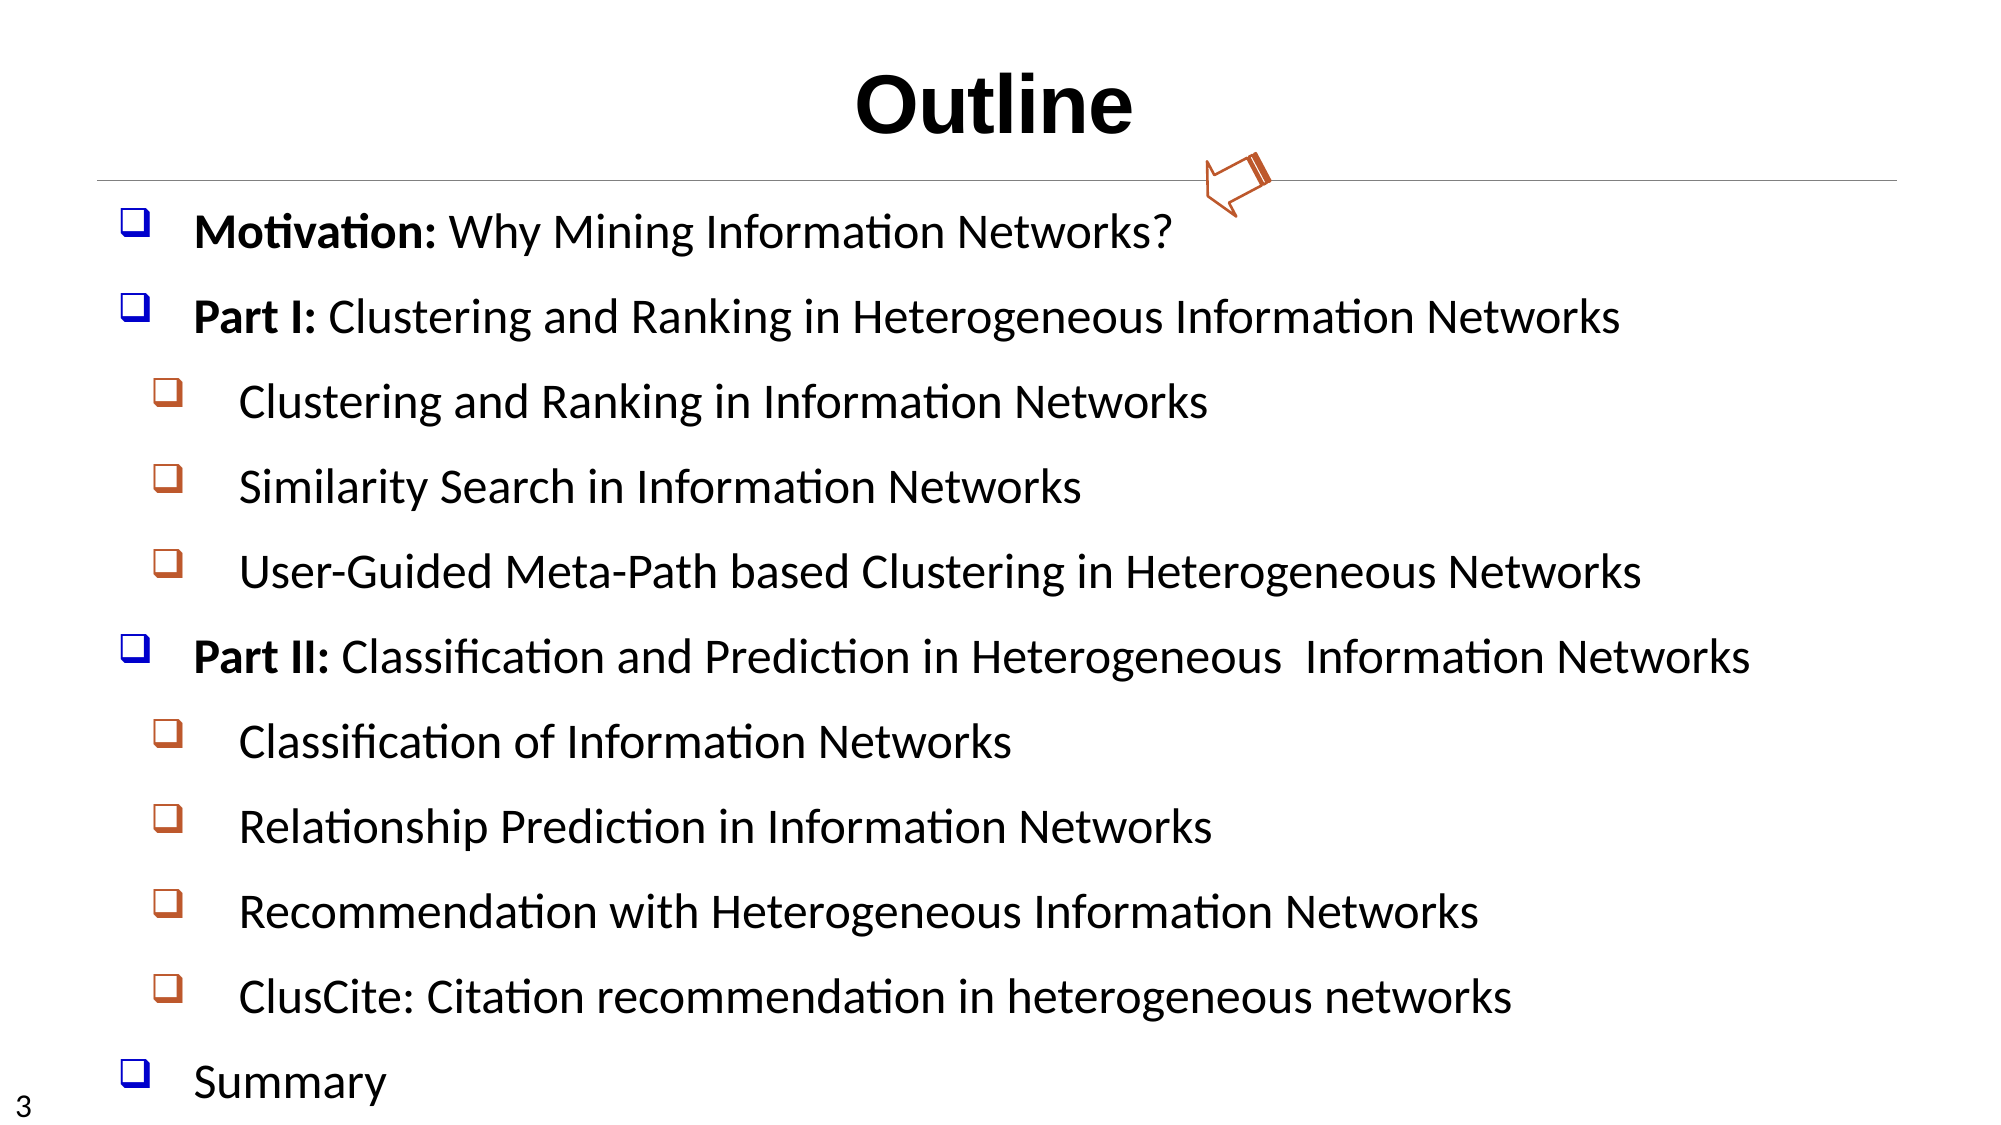

# Outline

Motivation: Why Mining Information Networks?
Part I: Clustering and Ranking in Heterogeneous Information Networks
Clustering and Ranking in Information Networks
Similarity Search in Information Networks
User-Guided Meta-Path based Clustering in Heterogeneous Networks
Part II: Classification and Prediction in Heterogeneous  Information Networks
Classification of Information Networks
Relationship Prediction in Information Networks
Recommendation with Heterogeneous Information Networks
ClusCite: Citation recommendation in heterogeneous networks
Summary